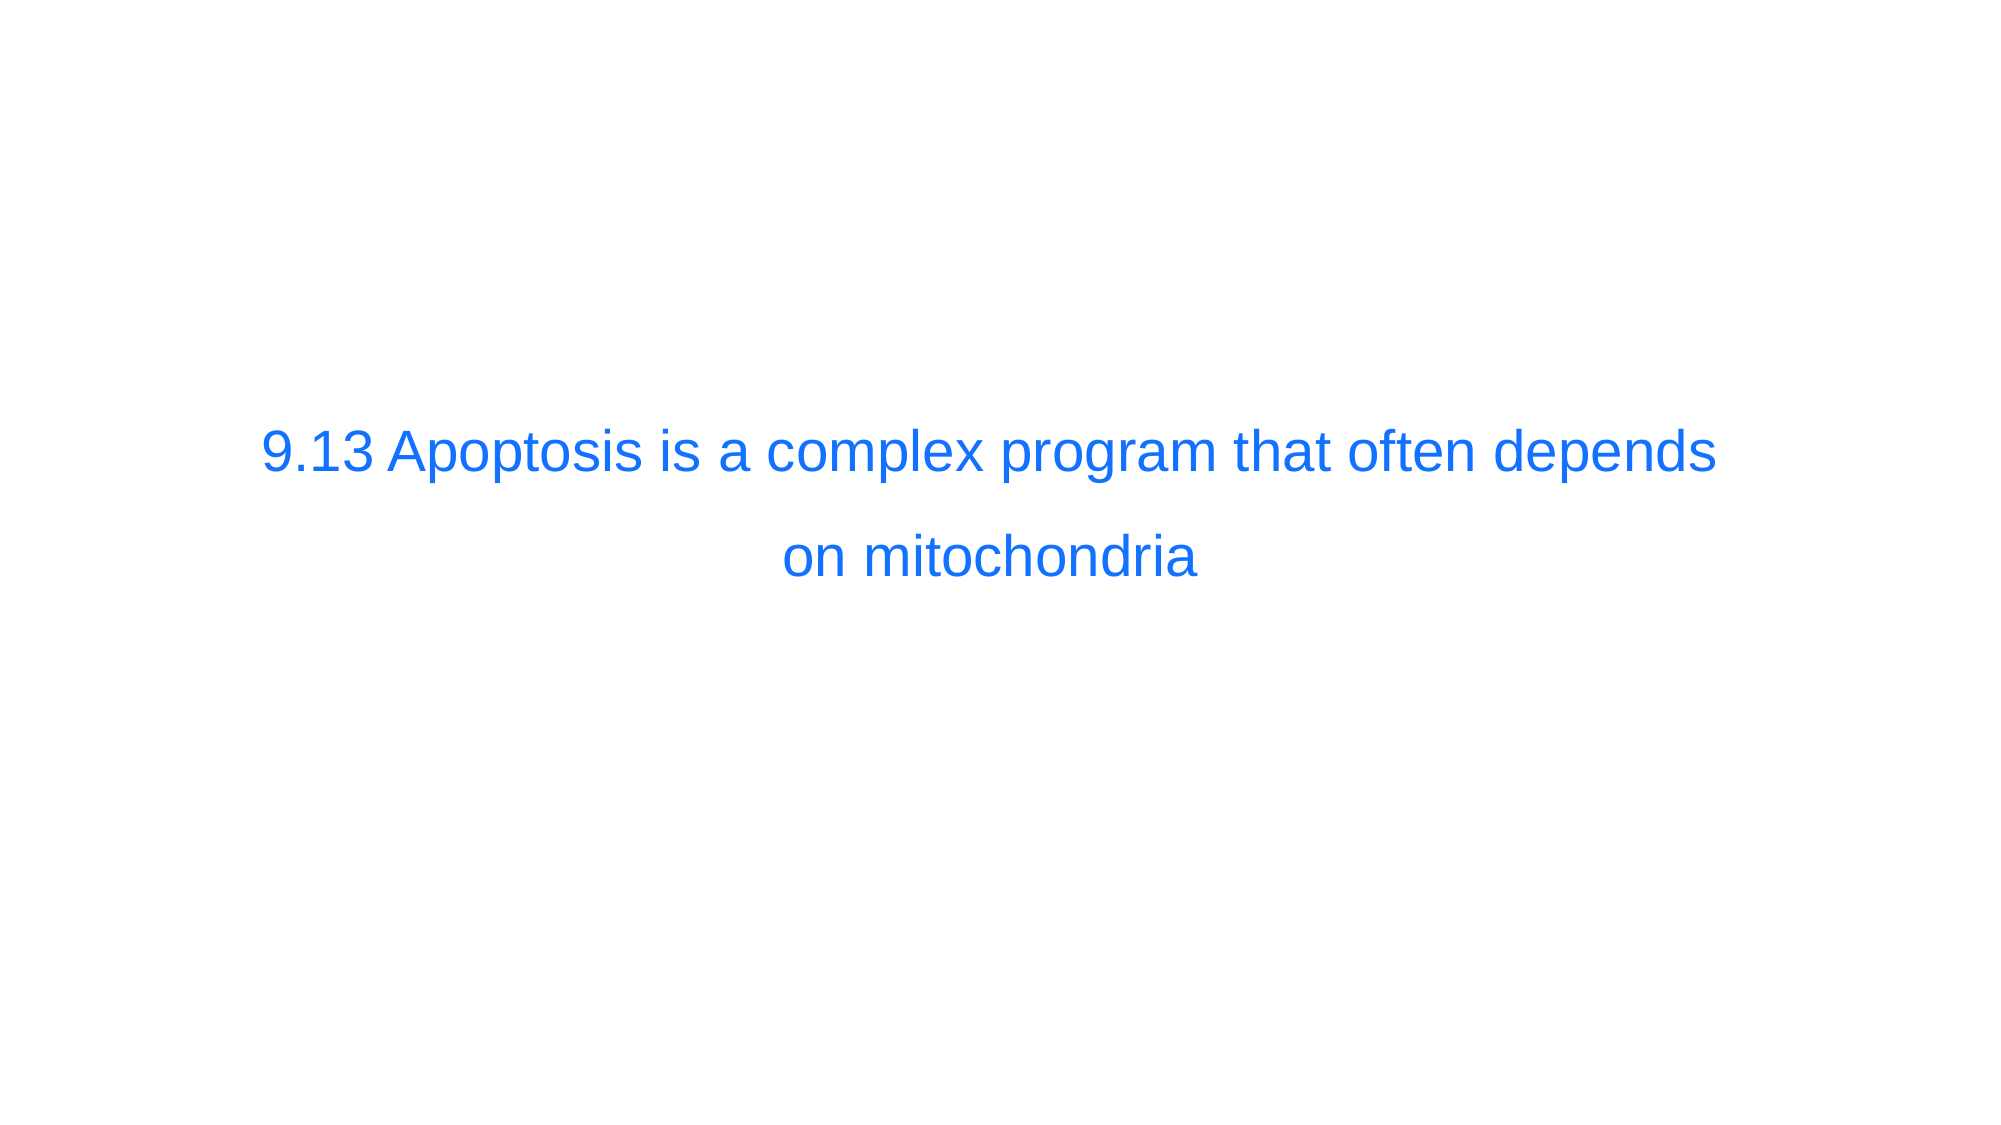

9.13 Apoptosis is a complex program that often depends on mitochondria